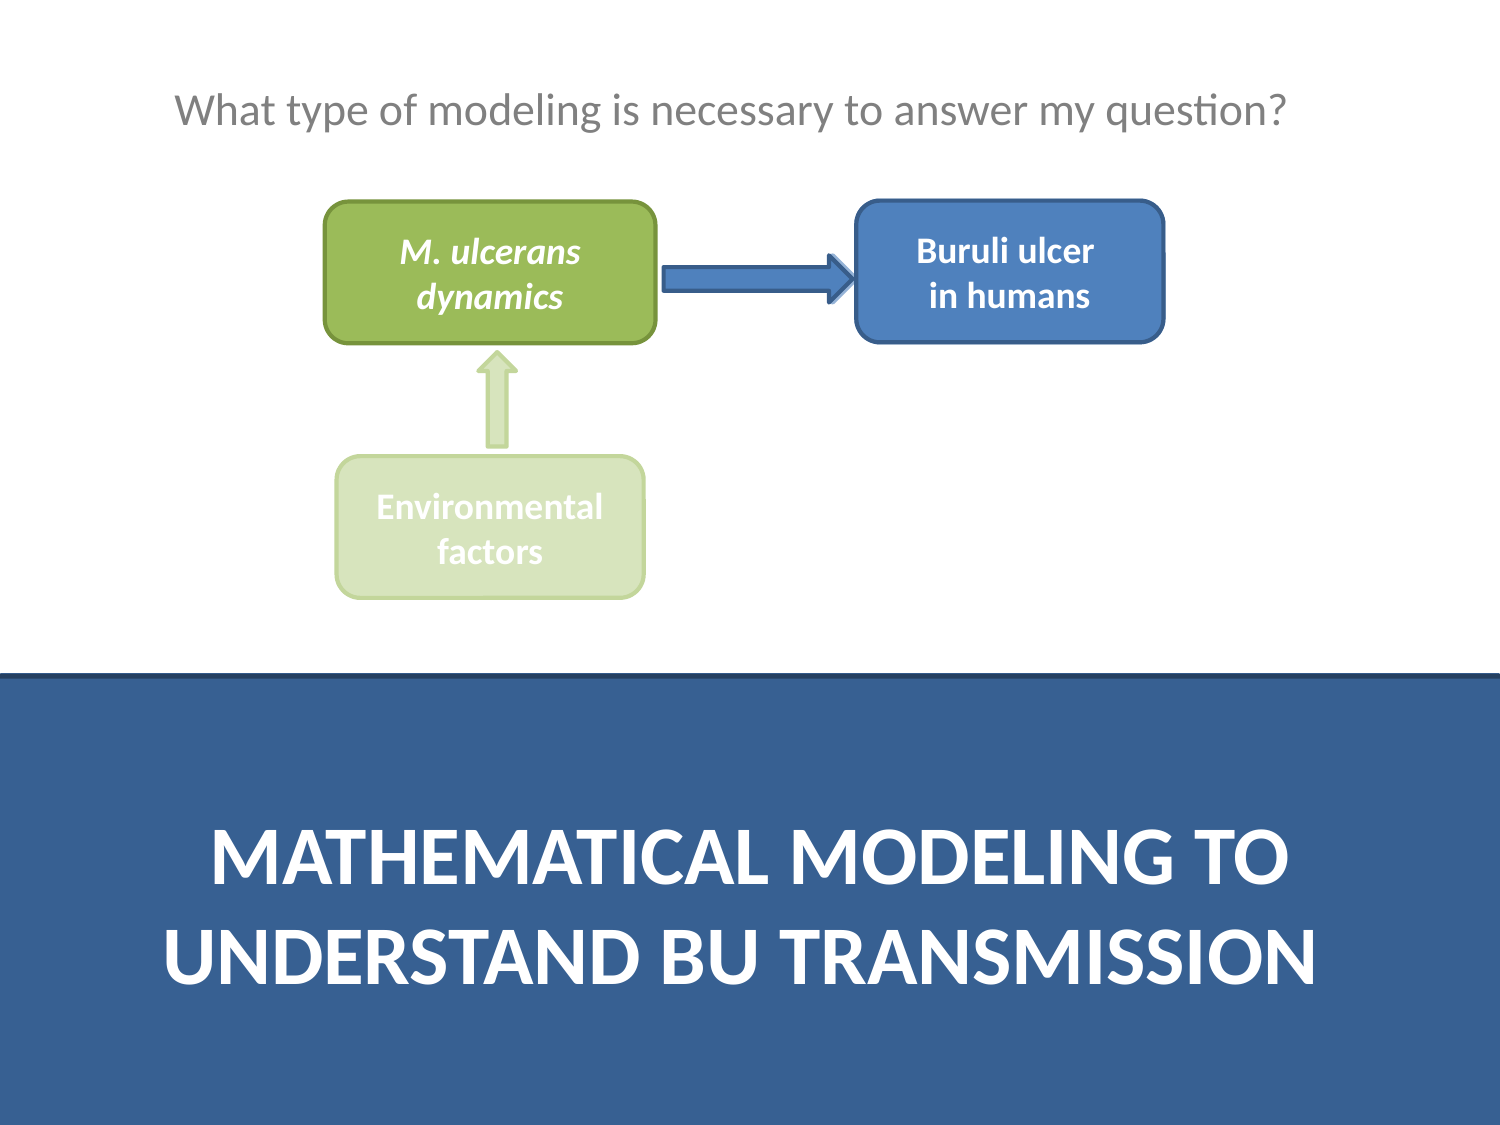

What type of modeling is necessary to answer my question?
Disease prevalence
Buruli ulcer
in humans
M. ulcerans dynamics

1

Environmental factors
MATHEMATICAL MODELING TO UNDERSTAND BU TRANSMISSION

32